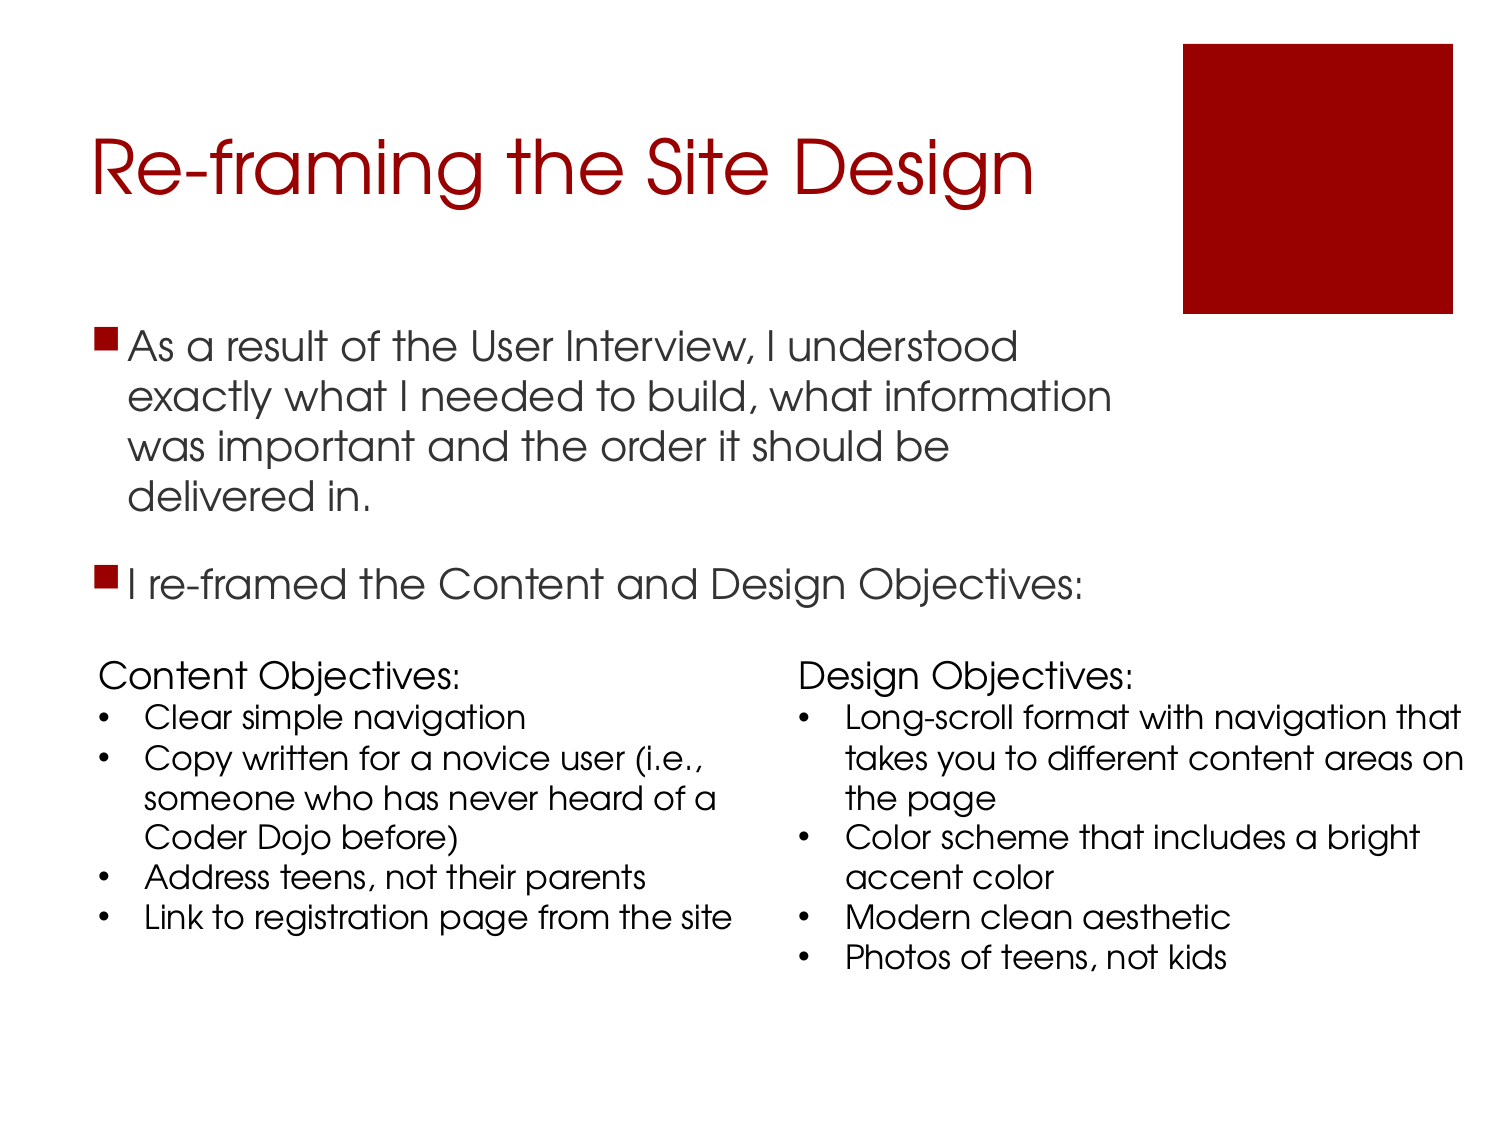

# Re-framing the Site Design
As a result of the User Interview, I understood exactly what I needed to build, what information was important and the order it should be delivered in.
I re-framed the Content and Design Objectives:
Content Objectives:
Clear simple navigation
Copy written for a novice user (i.e., someone who has never heard of a Coder Dojo before)
Address teens, not their parents
Link to registration page from the site

Design Objectives:
Long-scroll format with navigation that takes you to different content areas on the page
Color scheme that includes a bright accent color
Modern clean aesthetic
Photos of teens, not kids